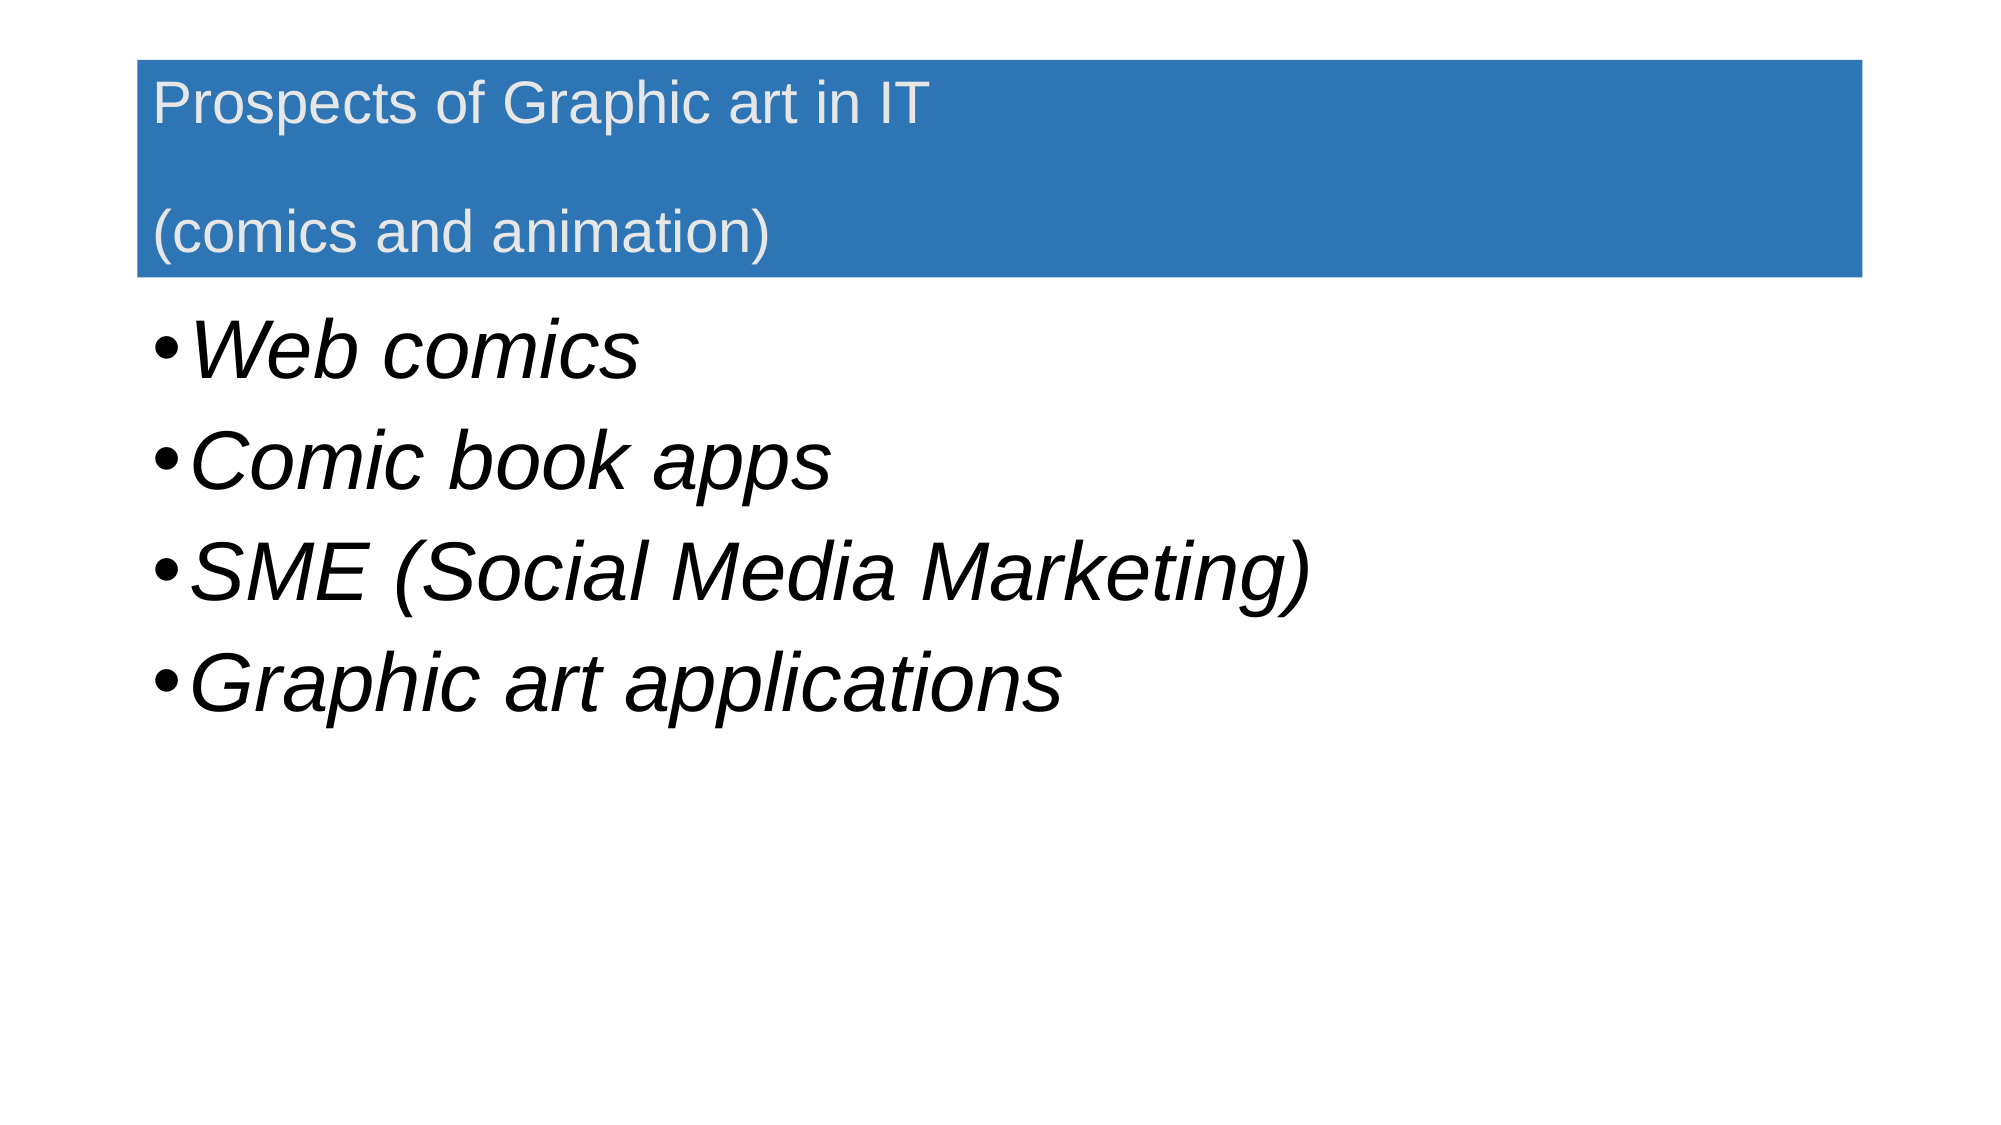

# Prospects of Graphic art in IT (comics and animation)
Web comics
Comic book apps
SME (Social Media Marketing)
Graphic art applications